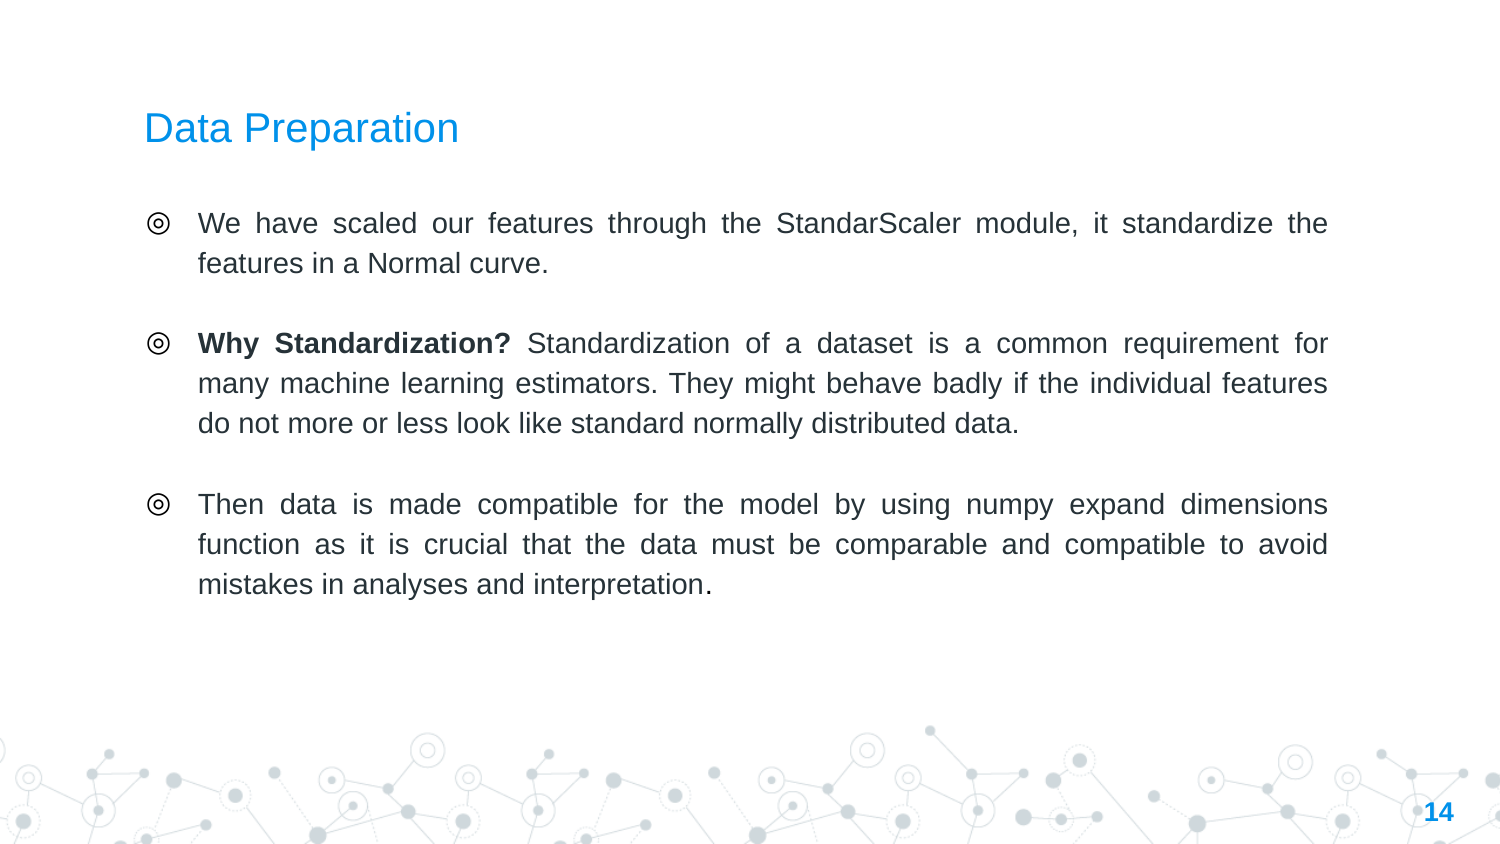

# Data Preparation
We have scaled our features through the StandarScaler module, it standardize the features in a Normal curve.

Why Standardization? Standardization of a dataset is a common requirement for many machine learning estimators. They might behave badly if the individual features do not more or less look like standard normally distributed data.

Then data is made compatible for the model by using numpy expand dimensions function as it is crucial that the data must be comparable and compatible to avoid mistakes in analyses and interpretation.

14